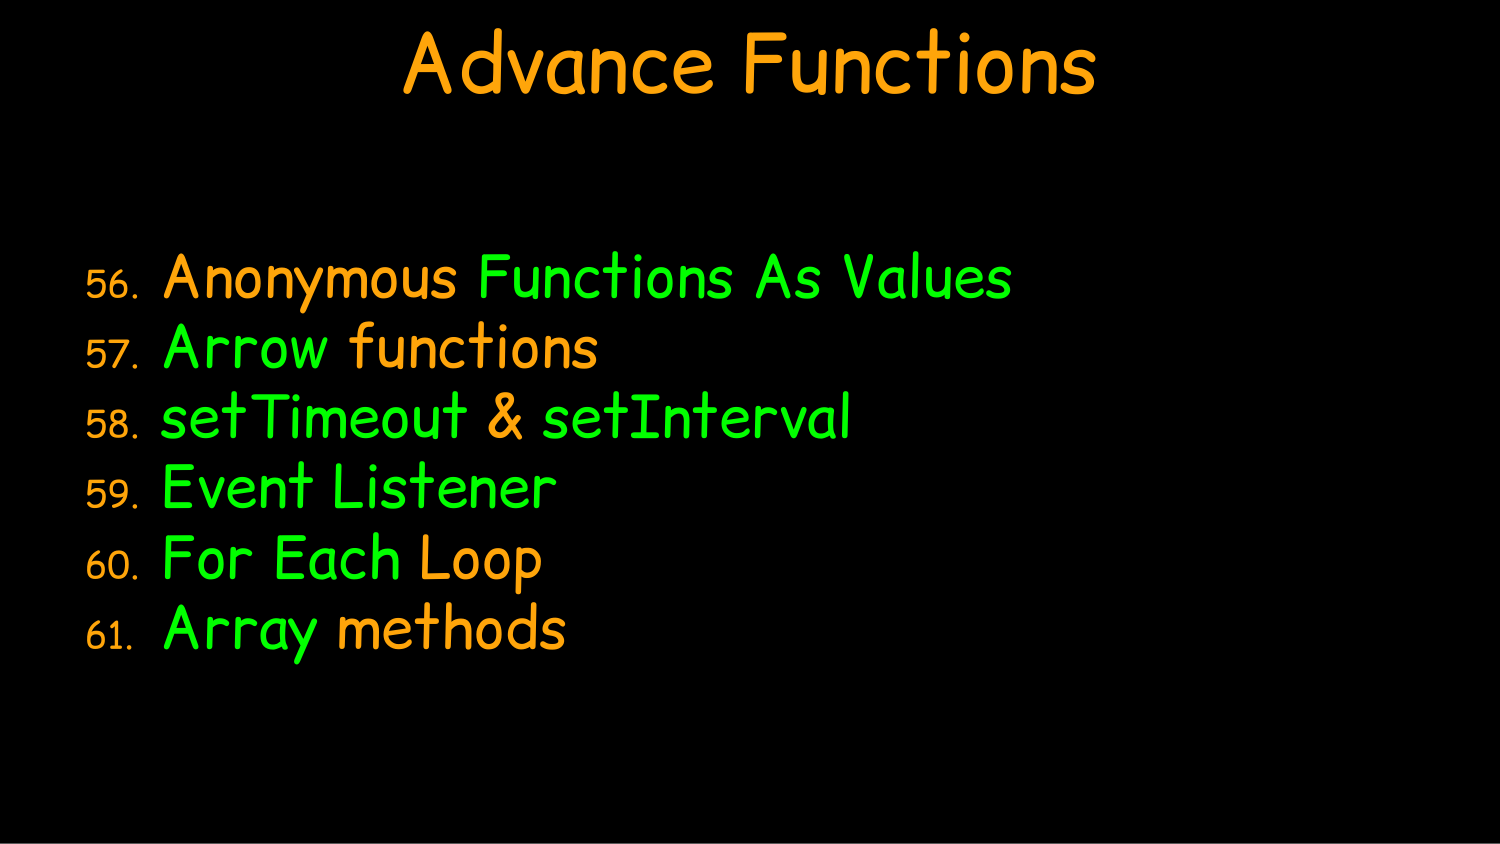

# Advance Functions
Anonymous Functions As Values
Arrow functions
setTimeout & setInterval
Event Listener
For Each Loop
Array methods